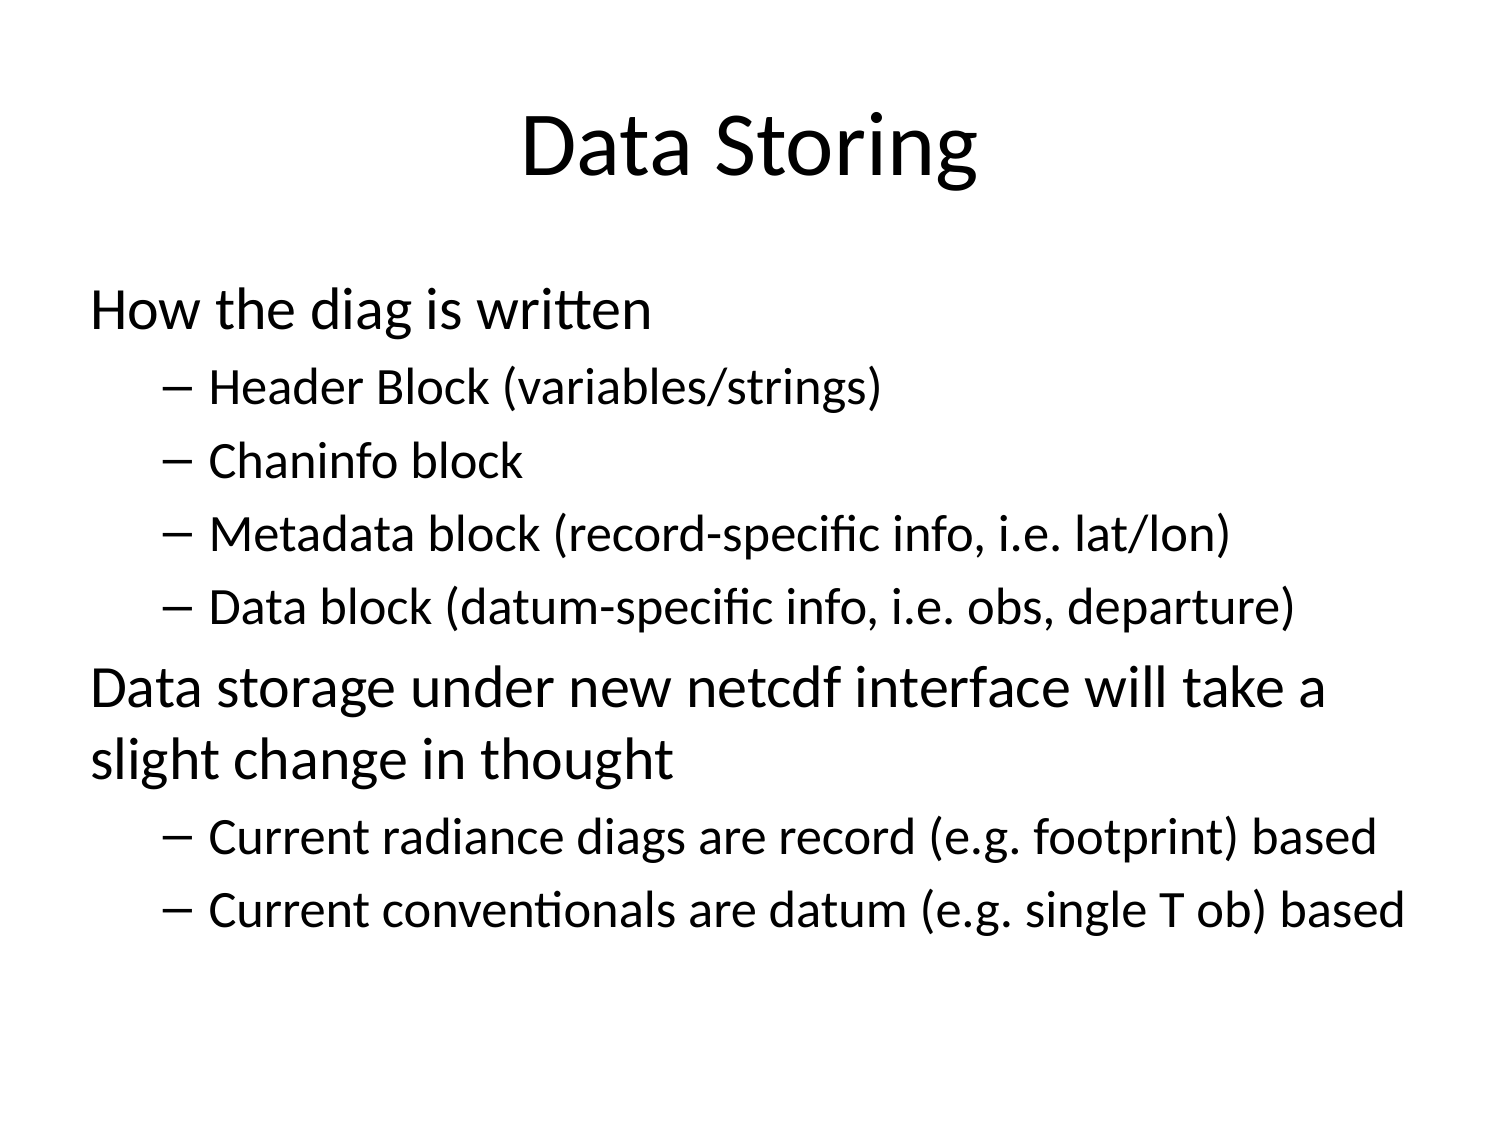

# Data Storing
How the diag is written
Header Block (variables/strings)
Chaninfo block
Metadata block (record-specific info, i.e. lat/lon)
Data block (datum-specific info, i.e. obs, departure)
Data storage under new netcdf interface will take a slight change in thought
Current radiance diags are record (e.g. footprint) based
Current conventionals are datum (e.g. single T ob) based